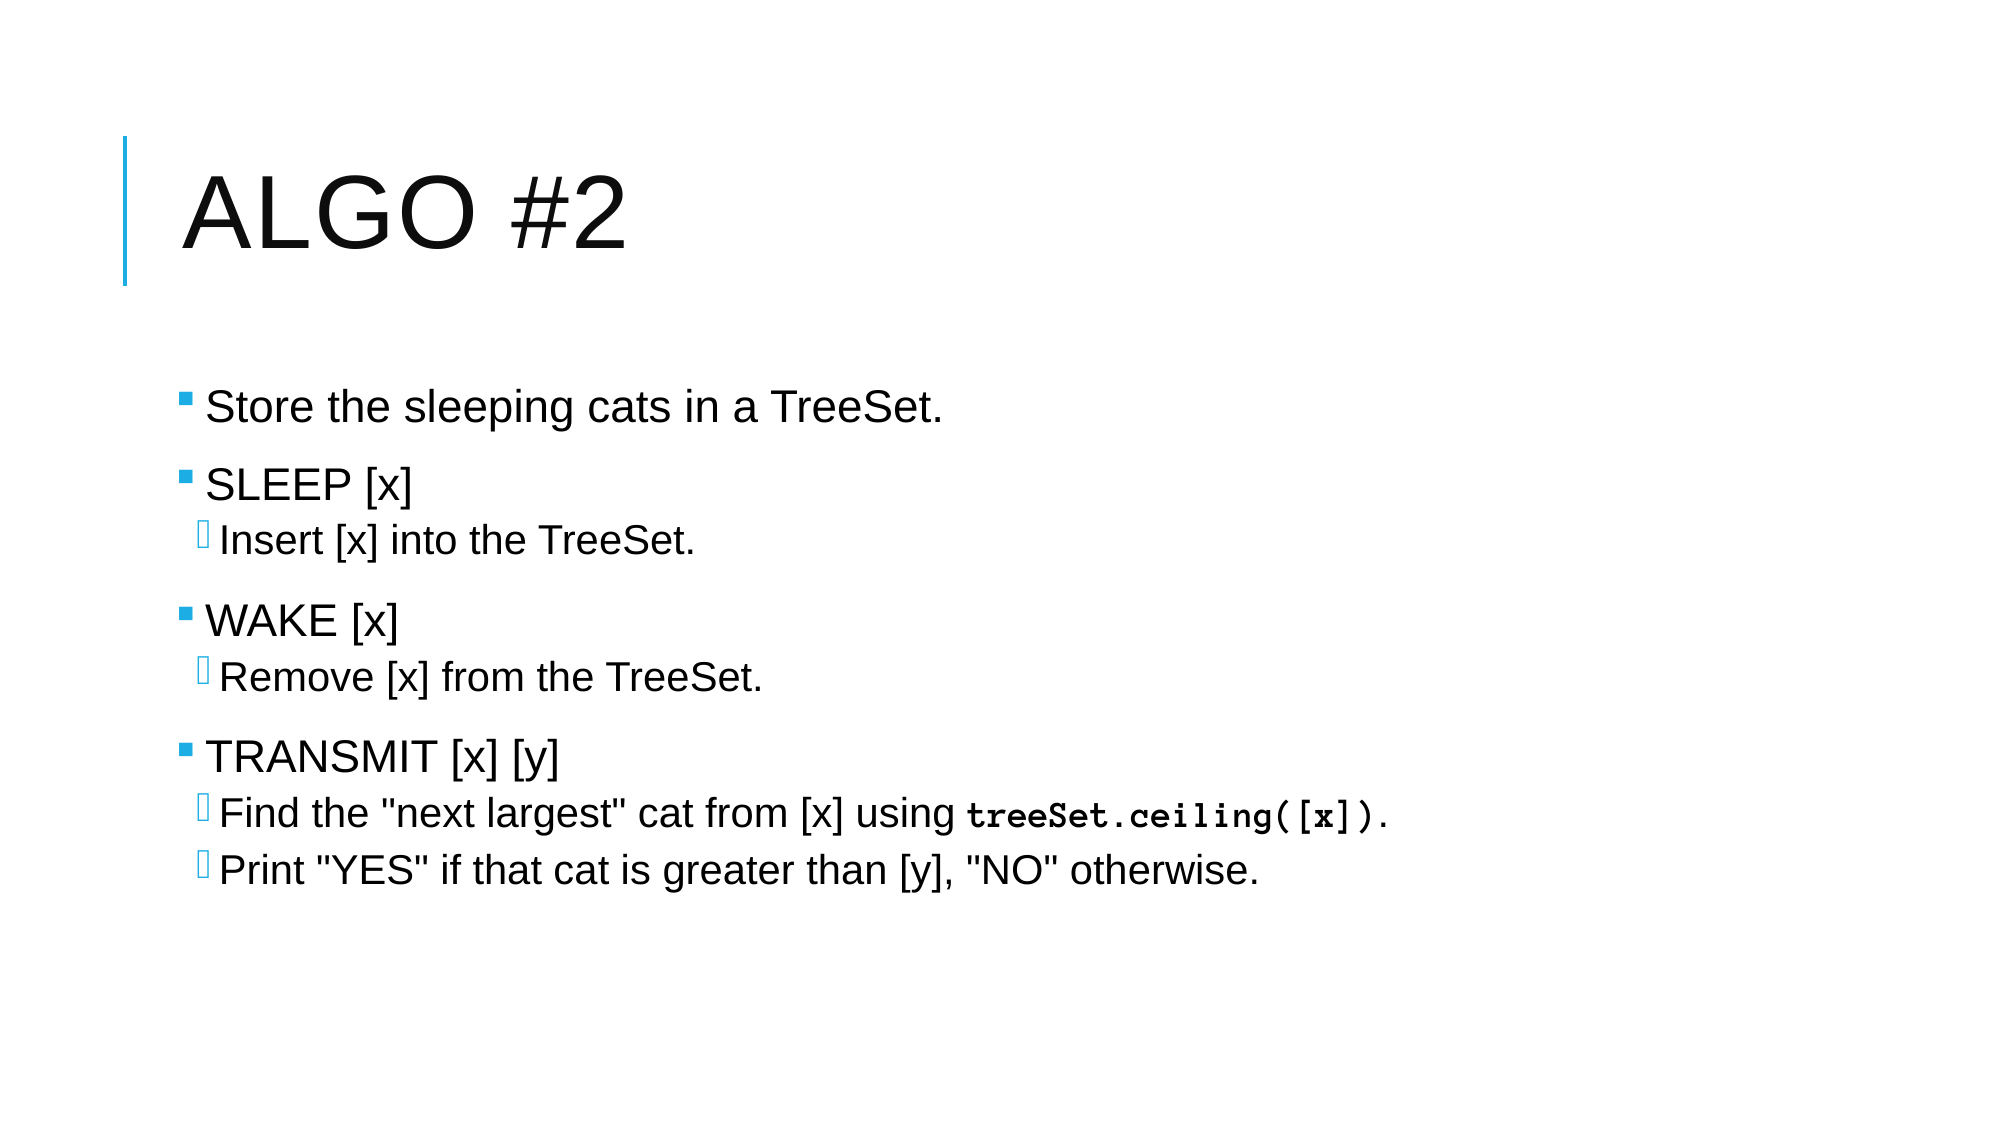

# Algo #2
Store the sleeping cats in a TreeSet.
SLEEP [x]
Insert [x] into the TreeSet.
WAKE [x]
Remove [x] from the TreeSet.
TRANSMIT [x] [y]
Find the "next largest" cat from [x] using treeSet.ceiling([x]).
Print "YES" if that cat is greater than [y], "NO" otherwise.